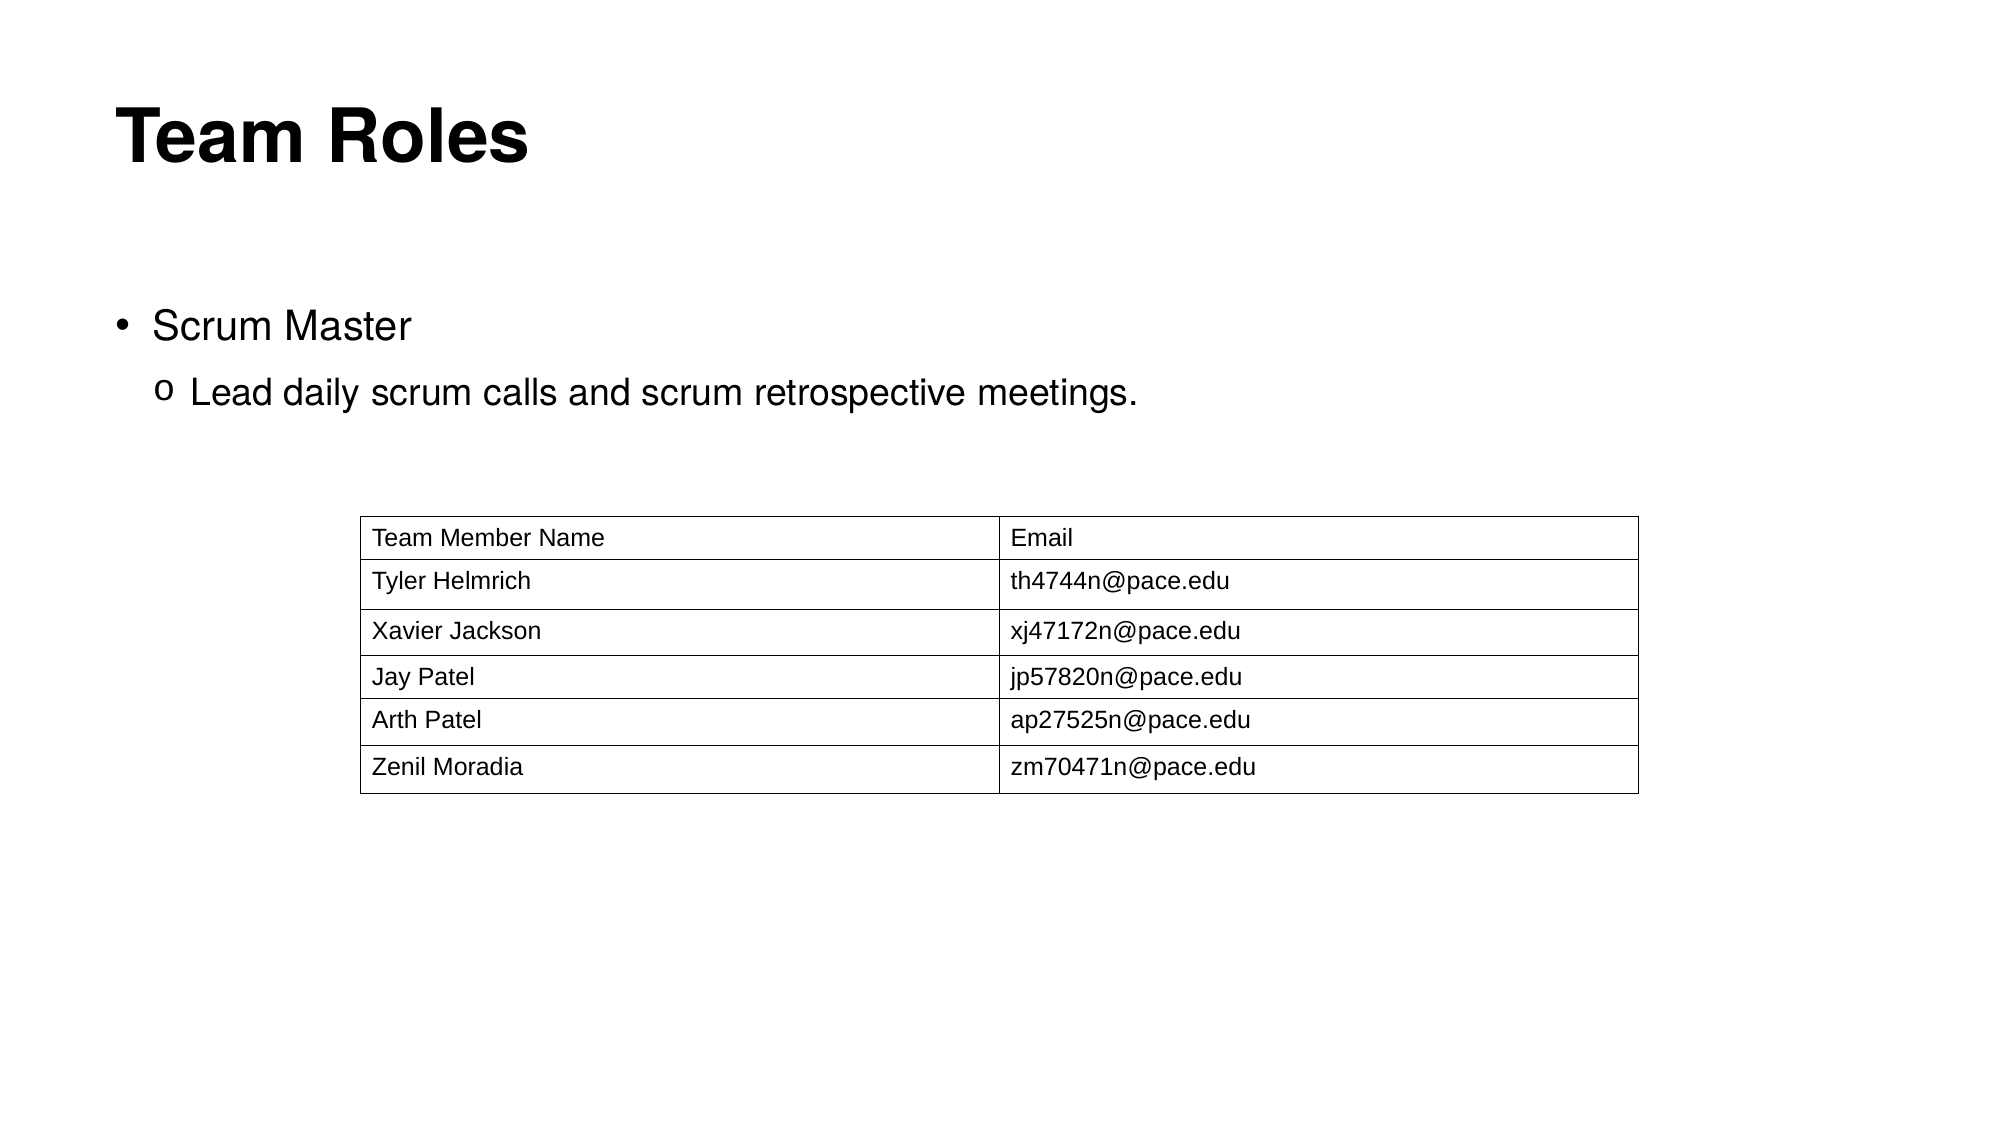

# Team Roles
Scrum Master
Lead daily scrum calls and scrum retrospective meetings.

| Team Member Name | Email |
| --- | --- |
| Tyler Helmrich | th4744n@pace.edu |
| Xavier Jackson | xj47172n@pace.edu |
| Jay Patel | jp57820n@pace.edu |
| Arth Patel | ap27525n@pace.edu |
| Zenil Moradia | zm70471n@pace.edu |